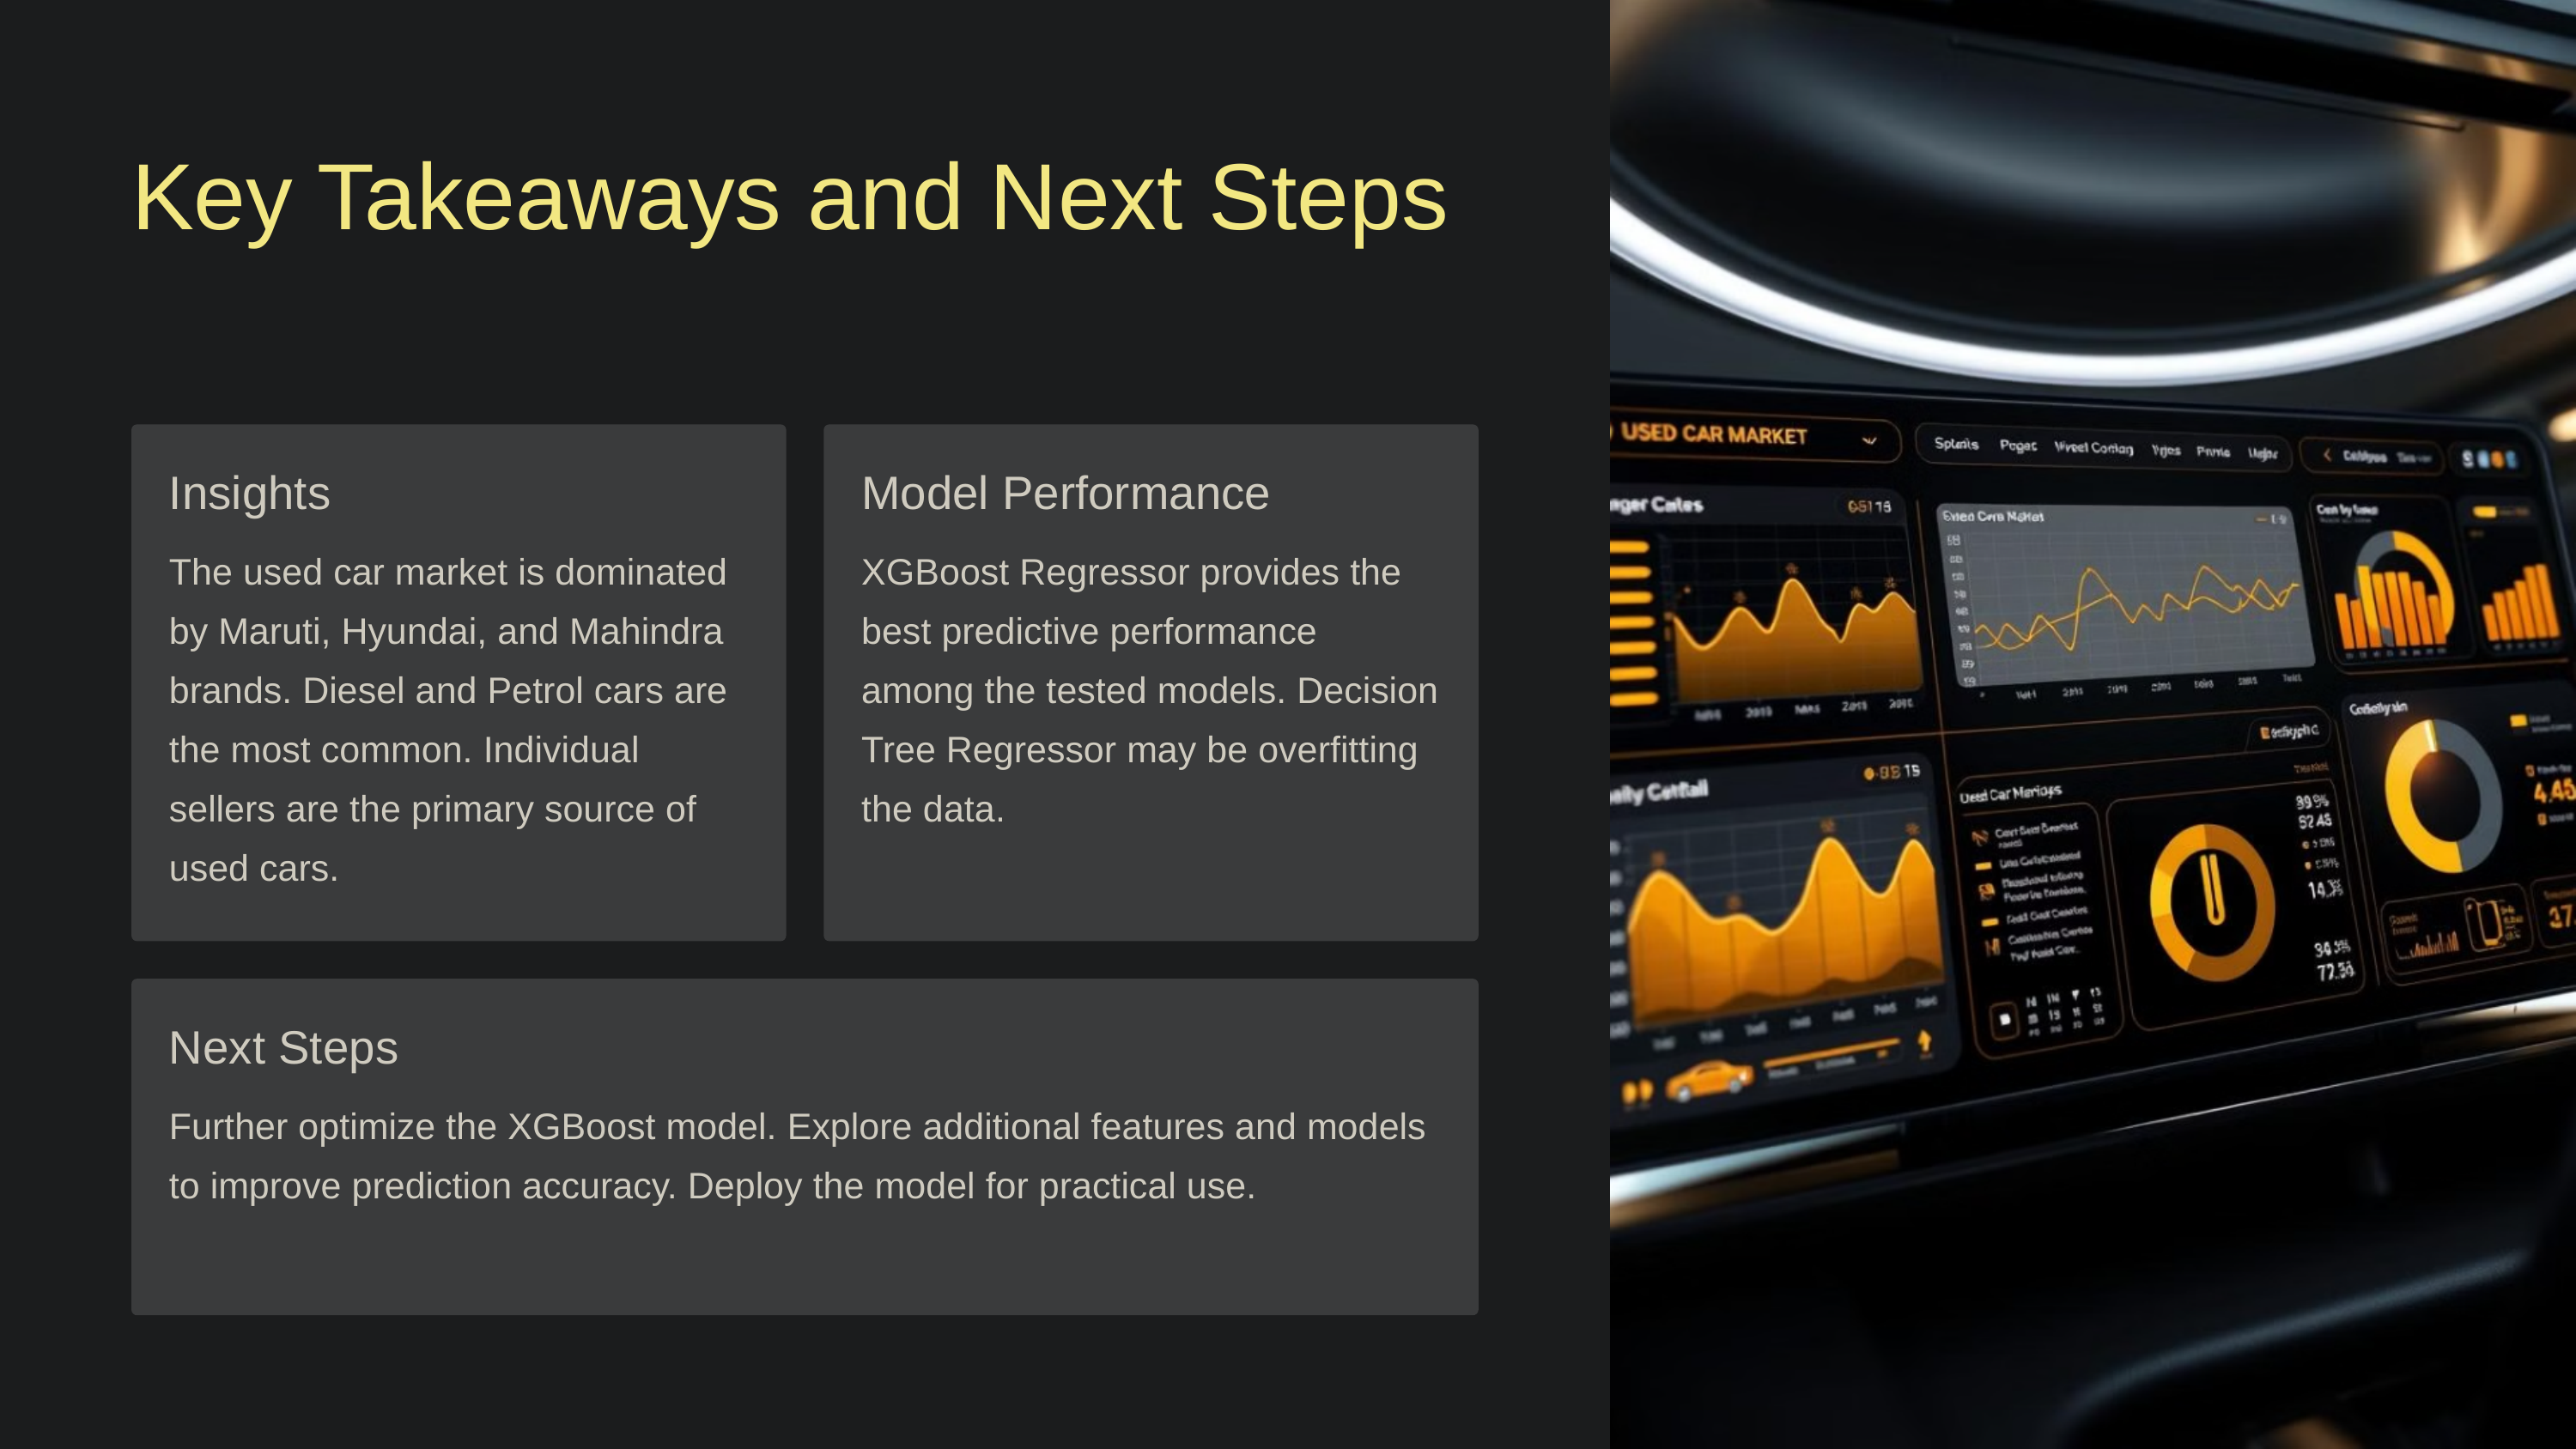

Key Takeaways and Next Steps

Insights

Model Performance

The used car market is dominated by Maruti, Hyundai, and Mahindra brands. Diesel and Petrol cars are the most common. Individual sellers are the primary source of used cars.

XGBoost Regressor provides the best predictive performance among the tested models. Decision Tree Regressor may be overfitting the data.

Next Steps

Further optimize the XGBoost model. Explore additional features and models to improve prediction accuracy. Deploy the model for practical use.